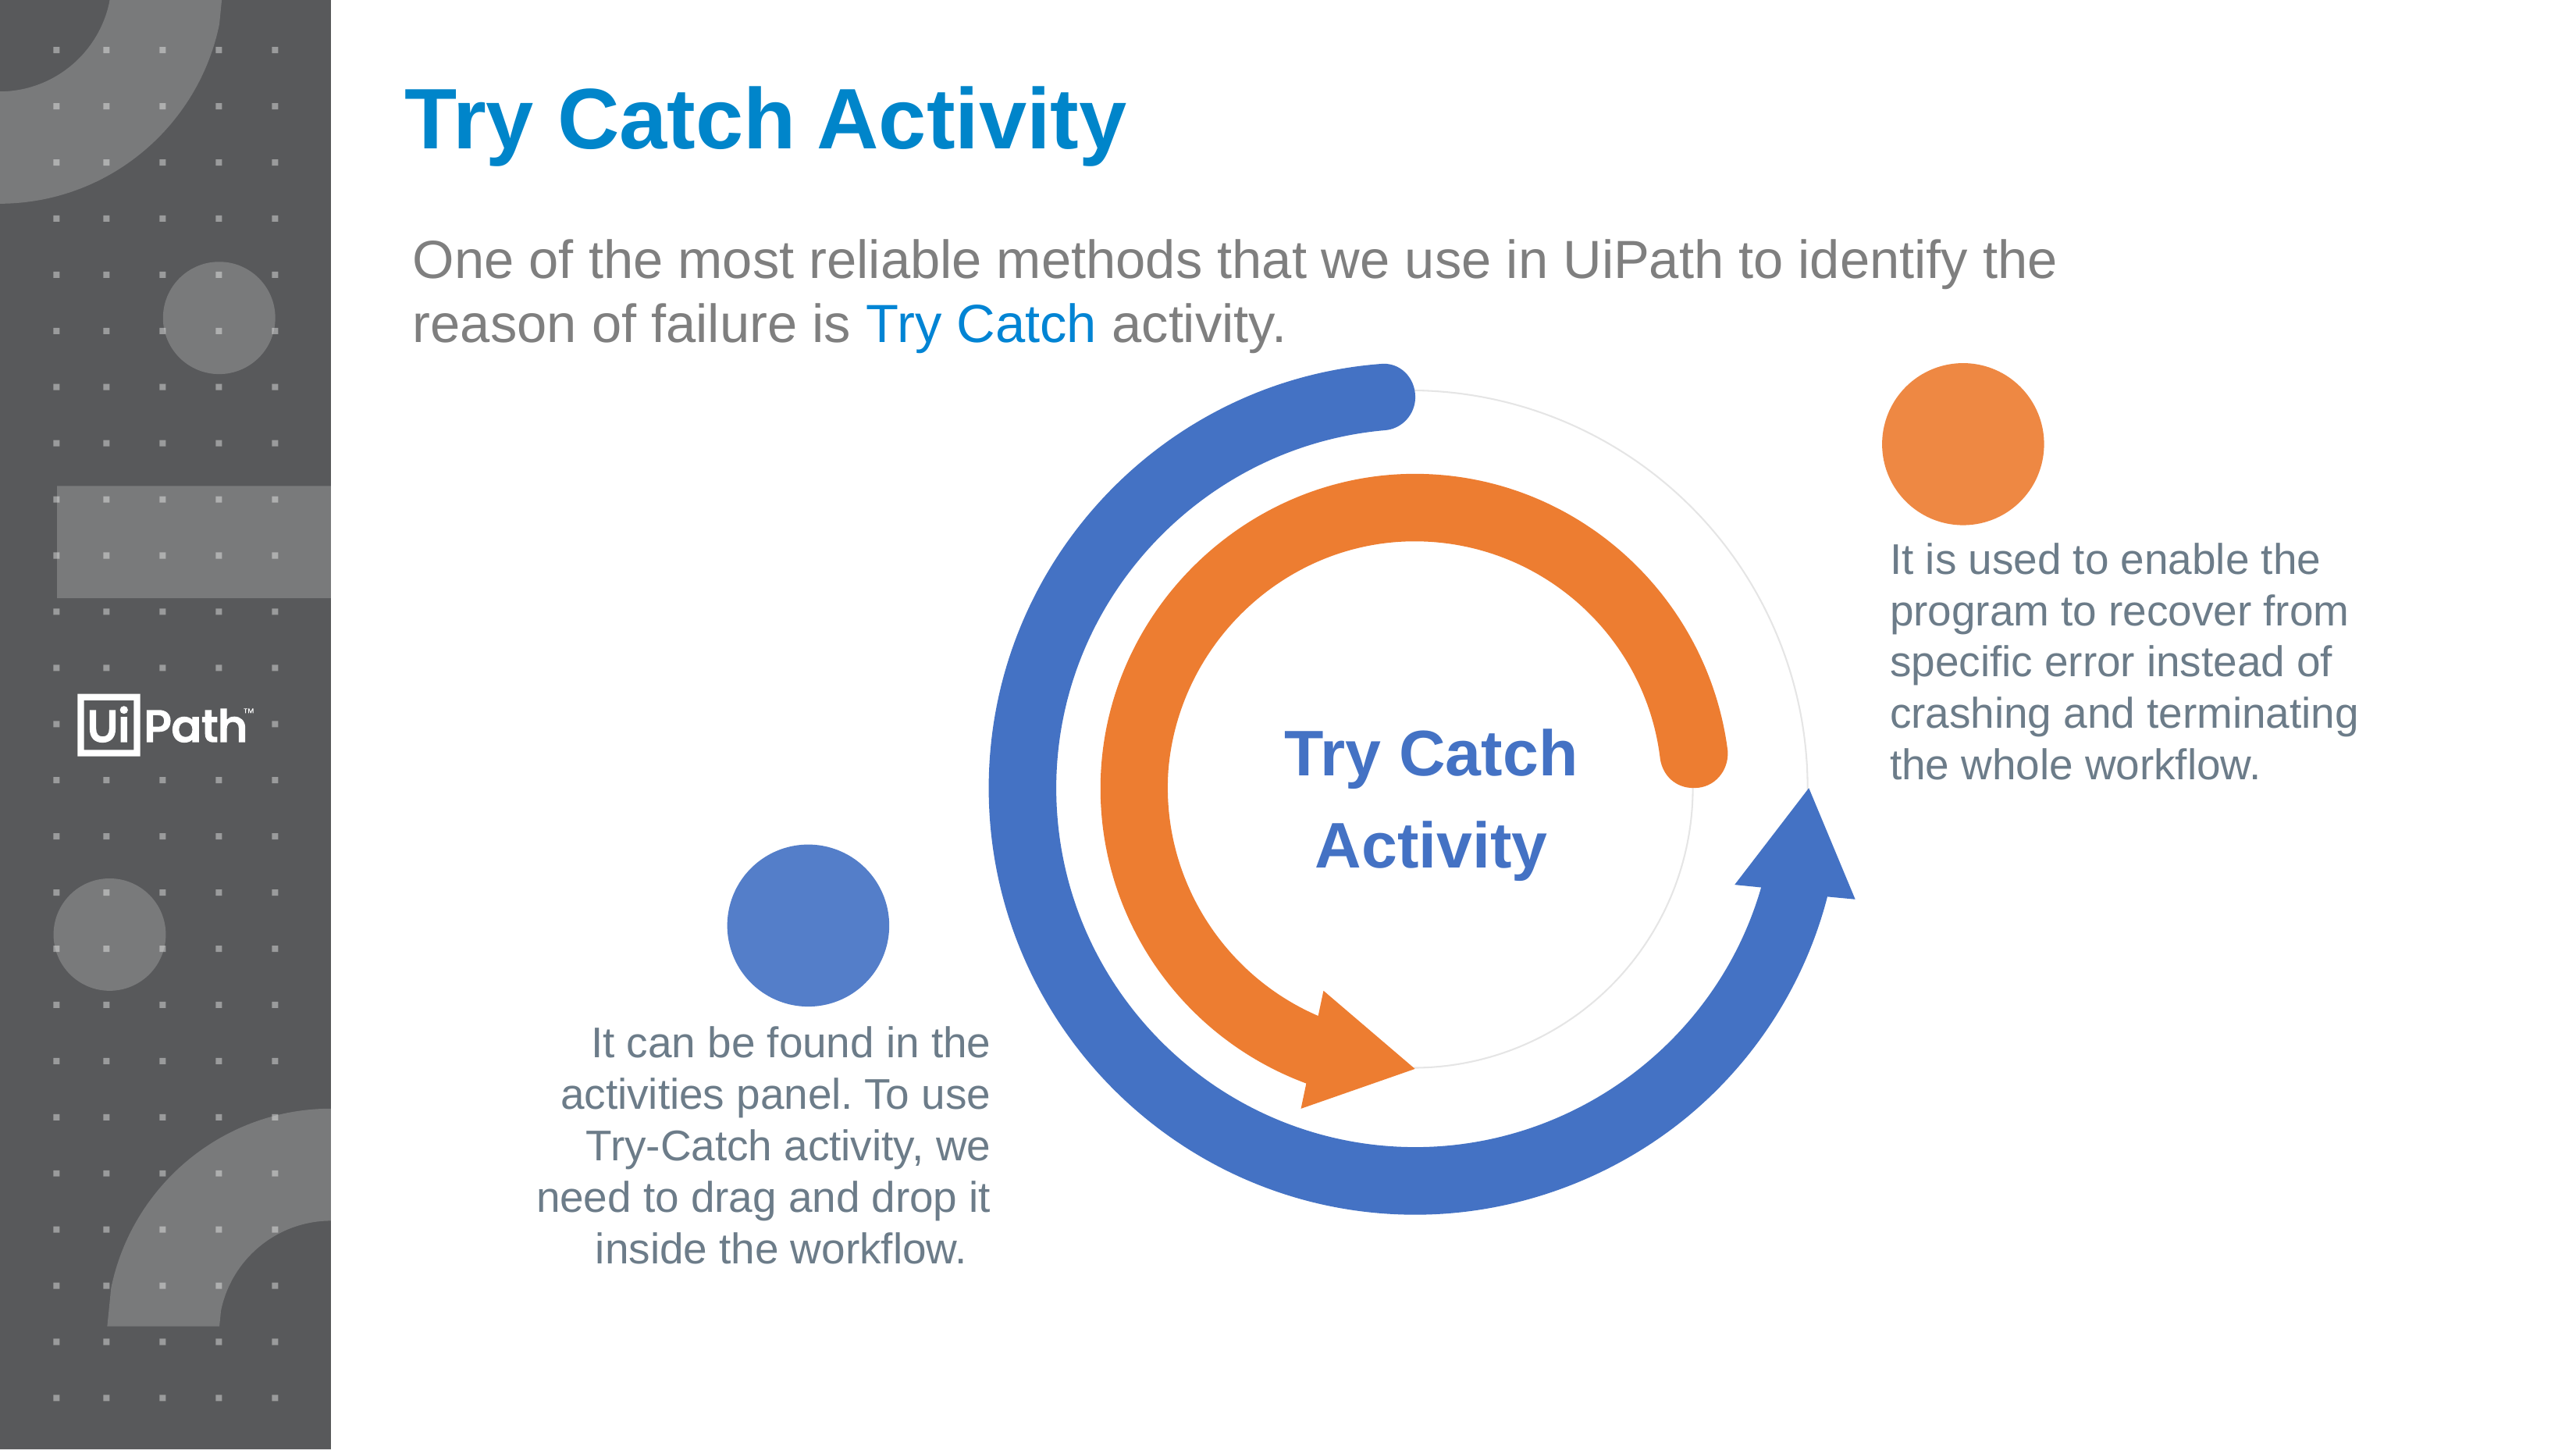

Try Catch Activity
One of the most reliable methods that we use in UiPath to identify the reason of failure is Try Catch activity.

Try Catch Activity

It is used to enable the program to recover from specific error instead of crashing and terminating the whole workflow.

It can be found in the activities panel. To use Try-Catch activity, we need to drag and drop it inside the workflow.